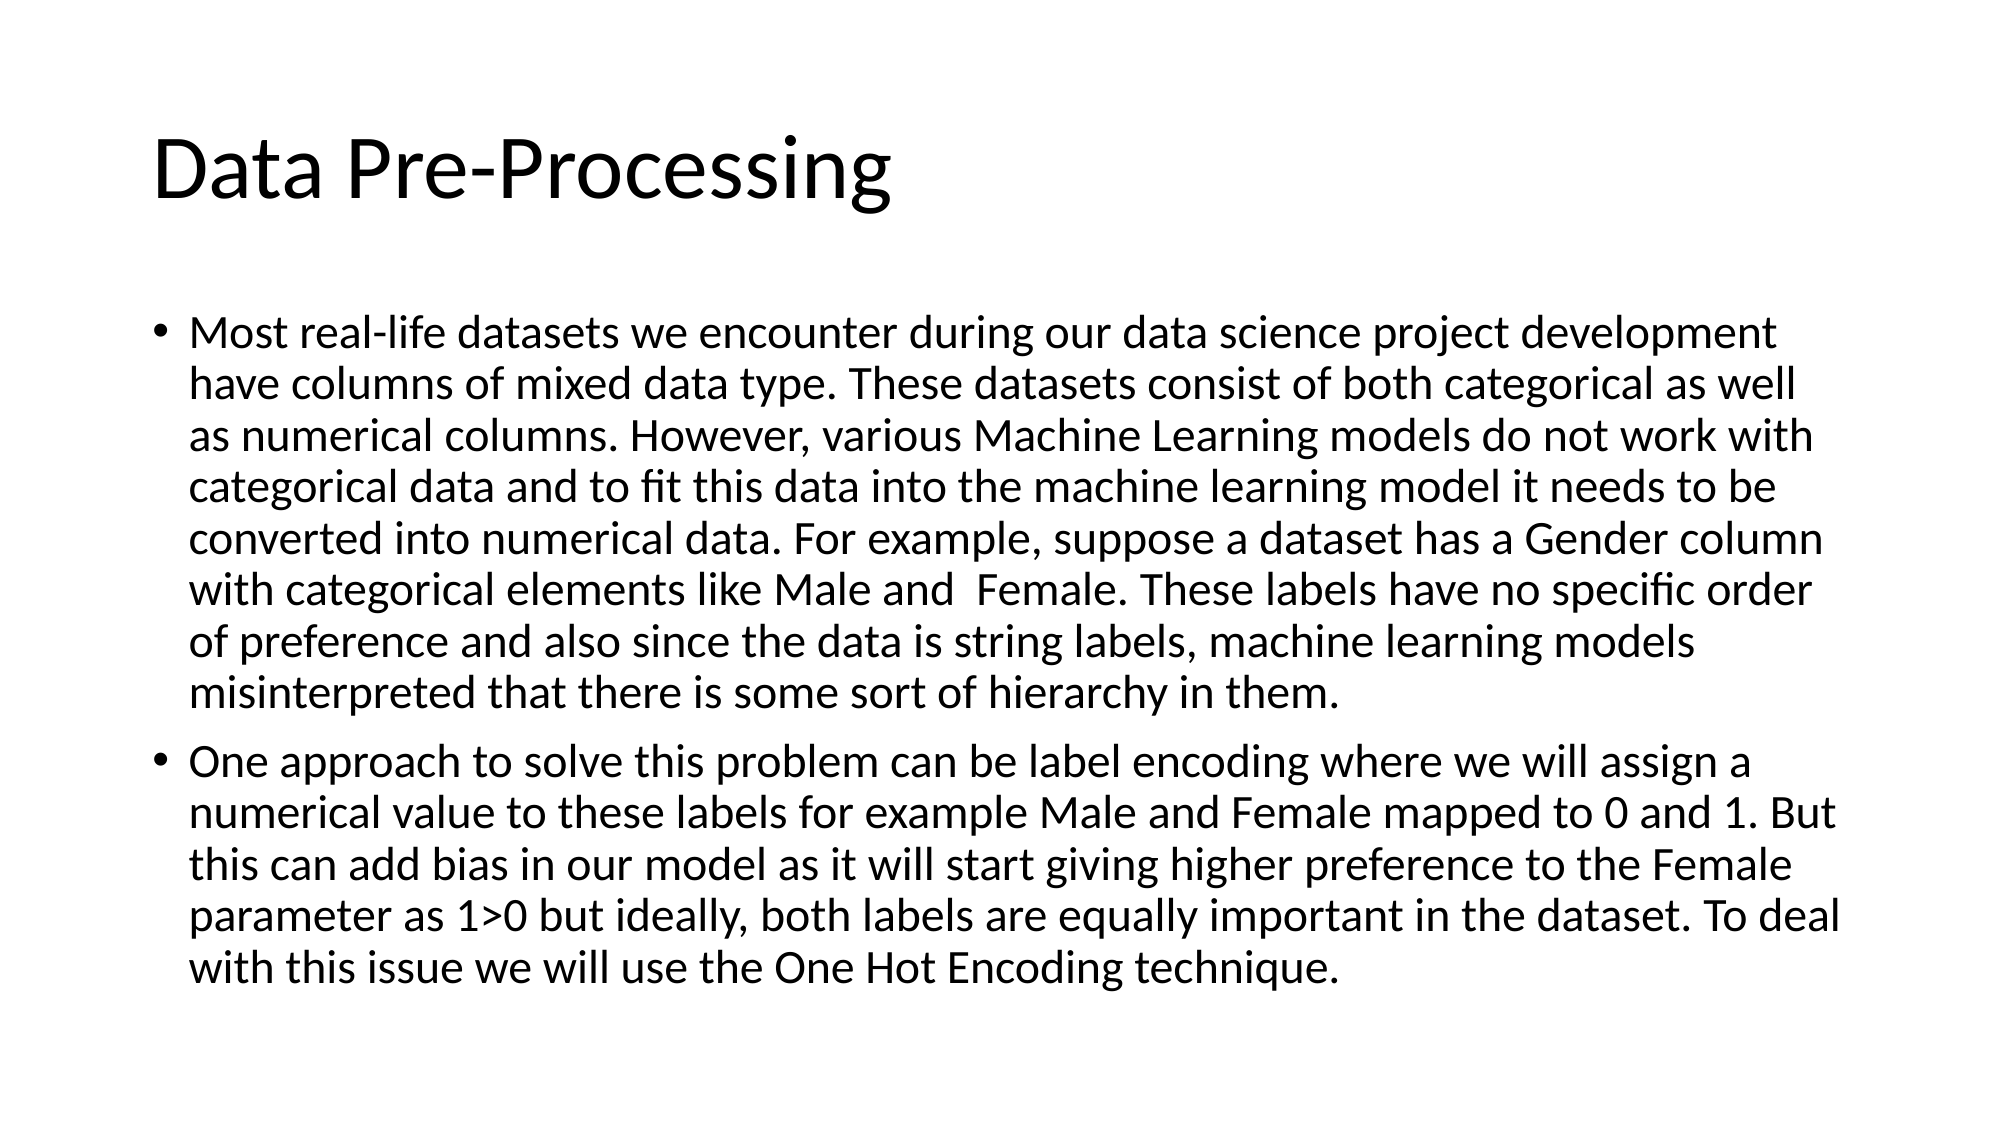

# Data Pre-Processing
Most real-life datasets we encounter during our data science project development have columns of mixed data type. These datasets consist of both categorical as well as numerical columns. However, various Machine Learning models do not work with categorical data and to fit this data into the machine learning model it needs to be converted into numerical data. For example, suppose a dataset has a Gender column with categorical elements like Male and  Female. These labels have no specific order of preference and also since the data is string labels, machine learning models misinterpreted that there is some sort of hierarchy in them.
One approach to solve this problem can be label encoding where we will assign a numerical value to these labels for example Male and Female mapped to 0 and 1. But this can add bias in our model as it will start giving higher preference to the Female parameter as 1>0 but ideally, both labels are equally important in the dataset. To deal with this issue we will use the One Hot Encoding technique.